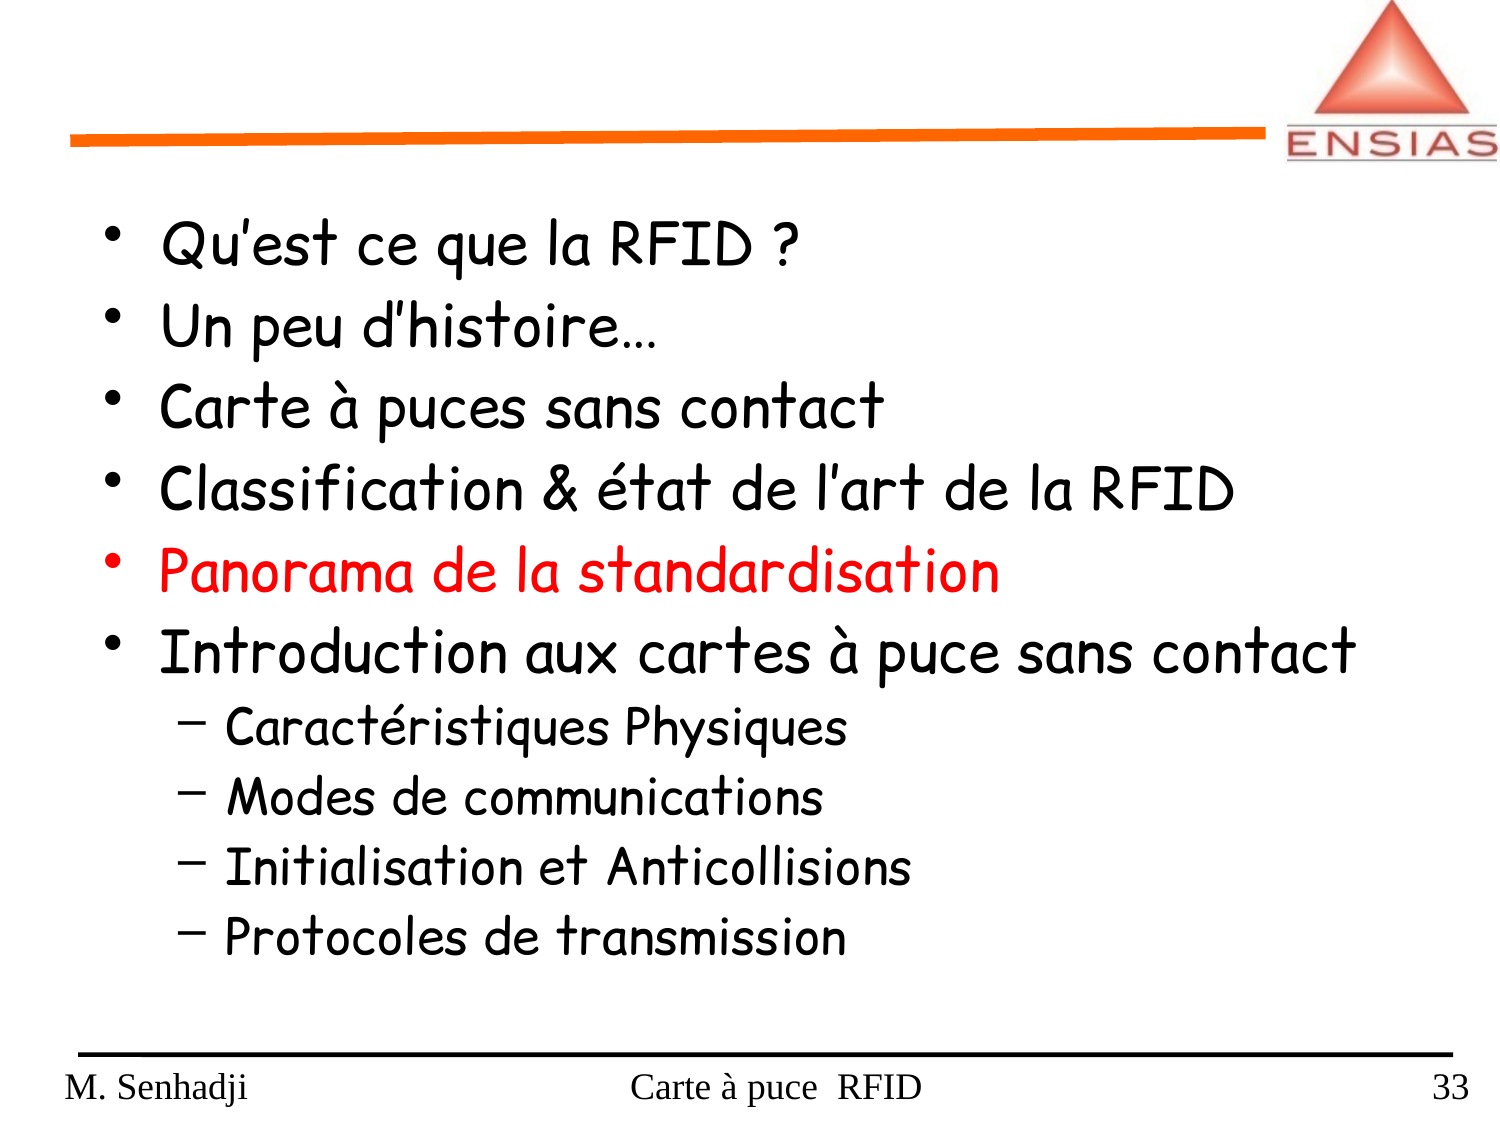

Qu’est ce que la RFID ?
Un peu d’histoire…
Carte à puces sans contact
Classification & état de l’art de la RFID
Panorama de la standardisation
Introduction aux cartes à puce sans contact
Caractéristiques Physiques
Modes de communications
Initialisation et Anticollisions
Protocoles de transmission